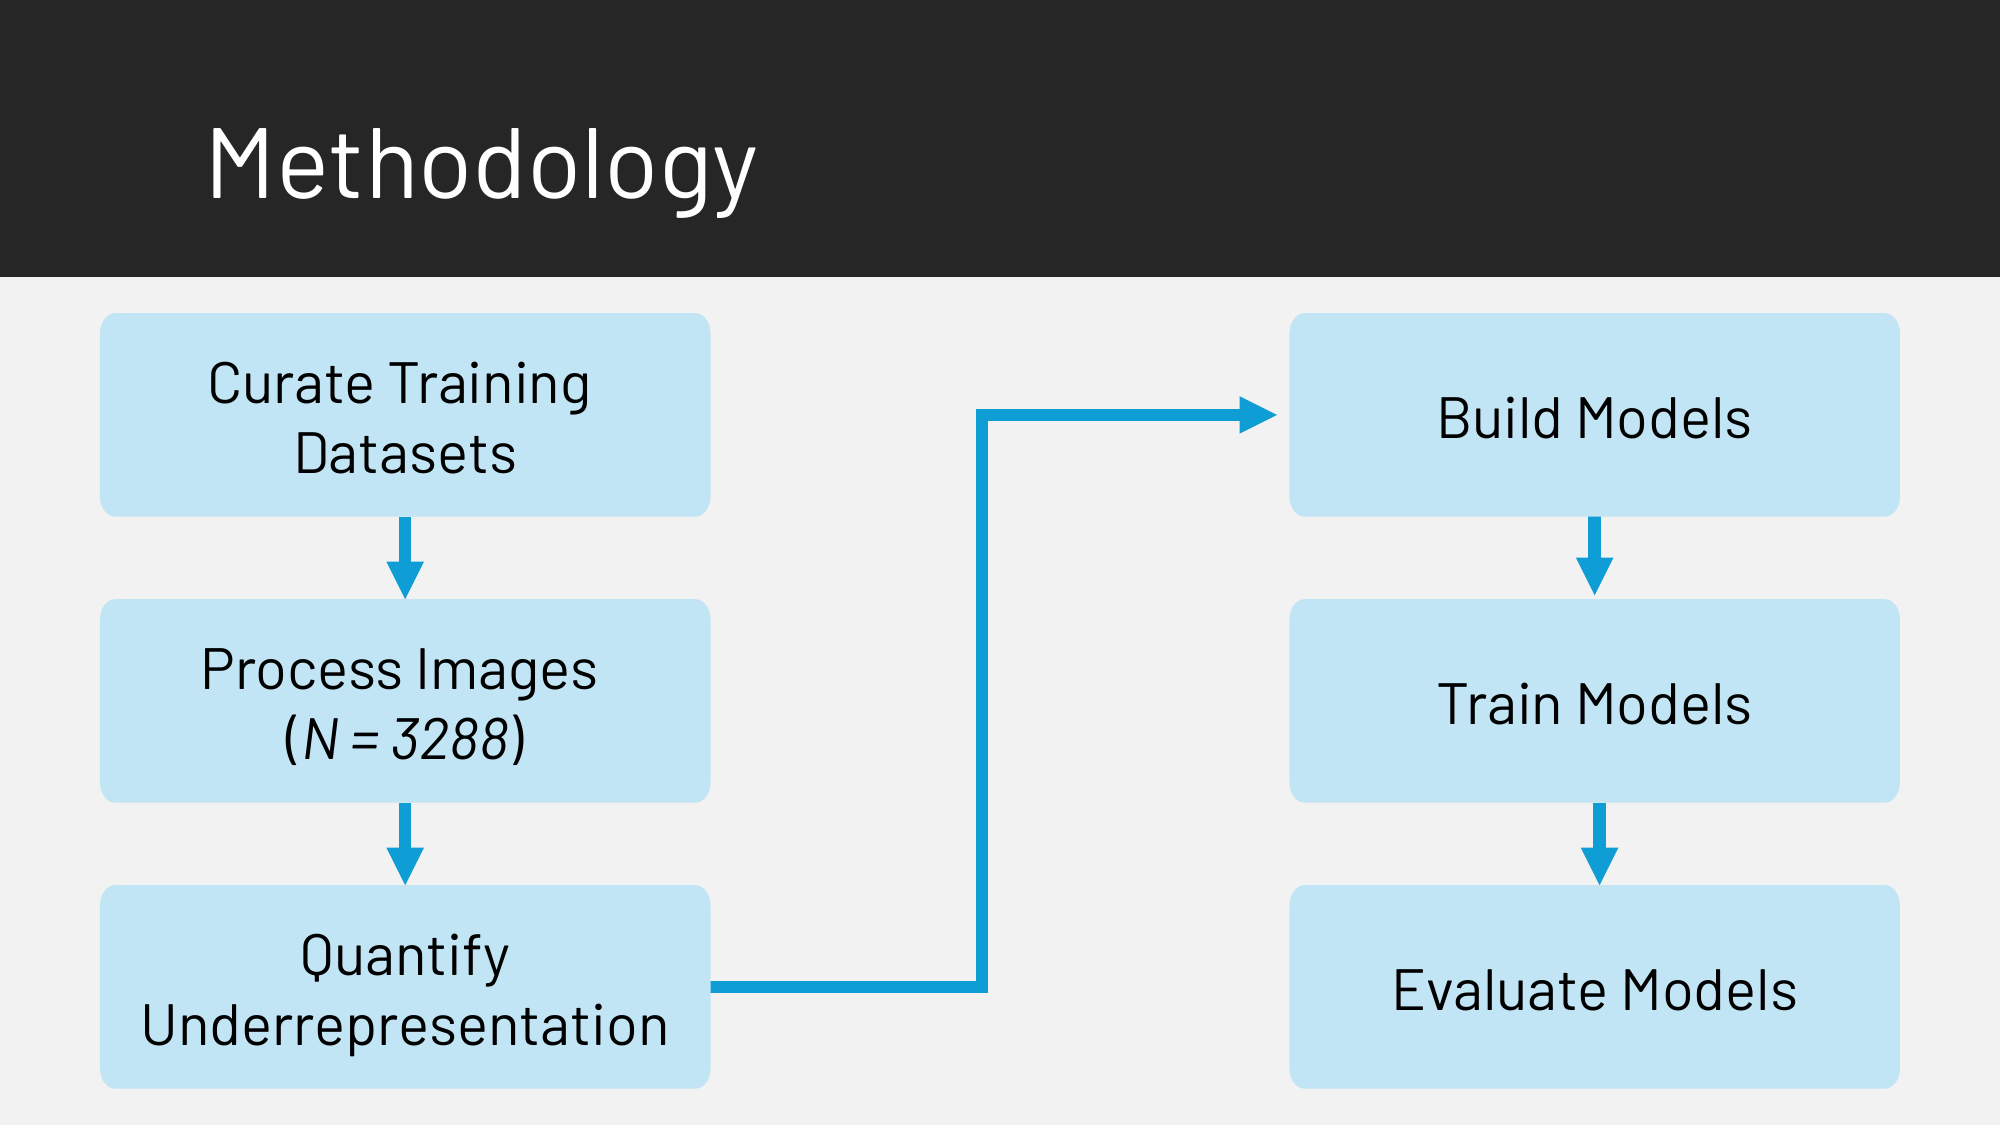

# Methodology

Curate Training
Datasets
Build Models
Process Images
(N = 3288)
Train Models
Quantify Underrepresentation
Evaluate Models